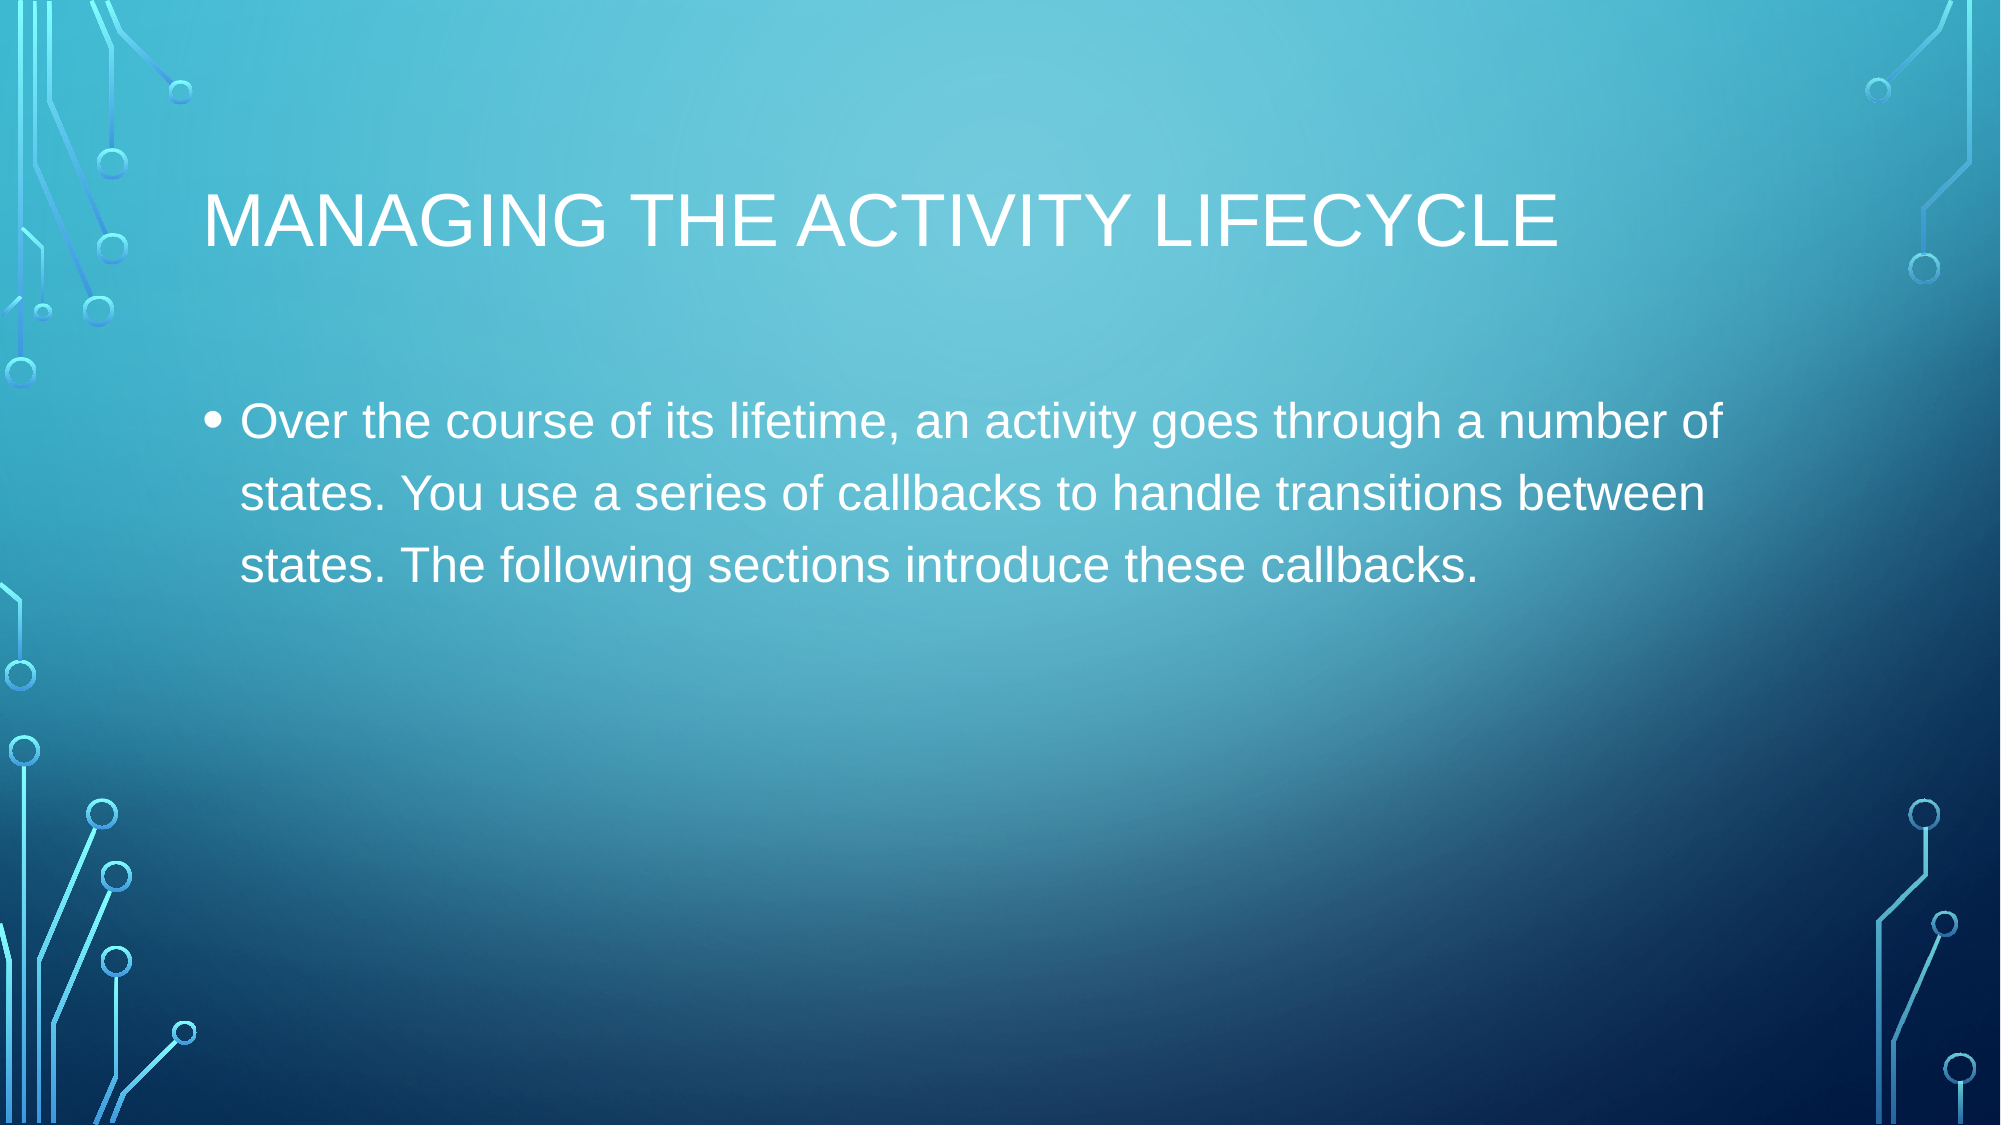

# Managing the activity lifecycle
Over the course of its lifetime, an activity goes through a number of states. You use a series of callbacks to handle transitions between states. The following sections introduce these callbacks.